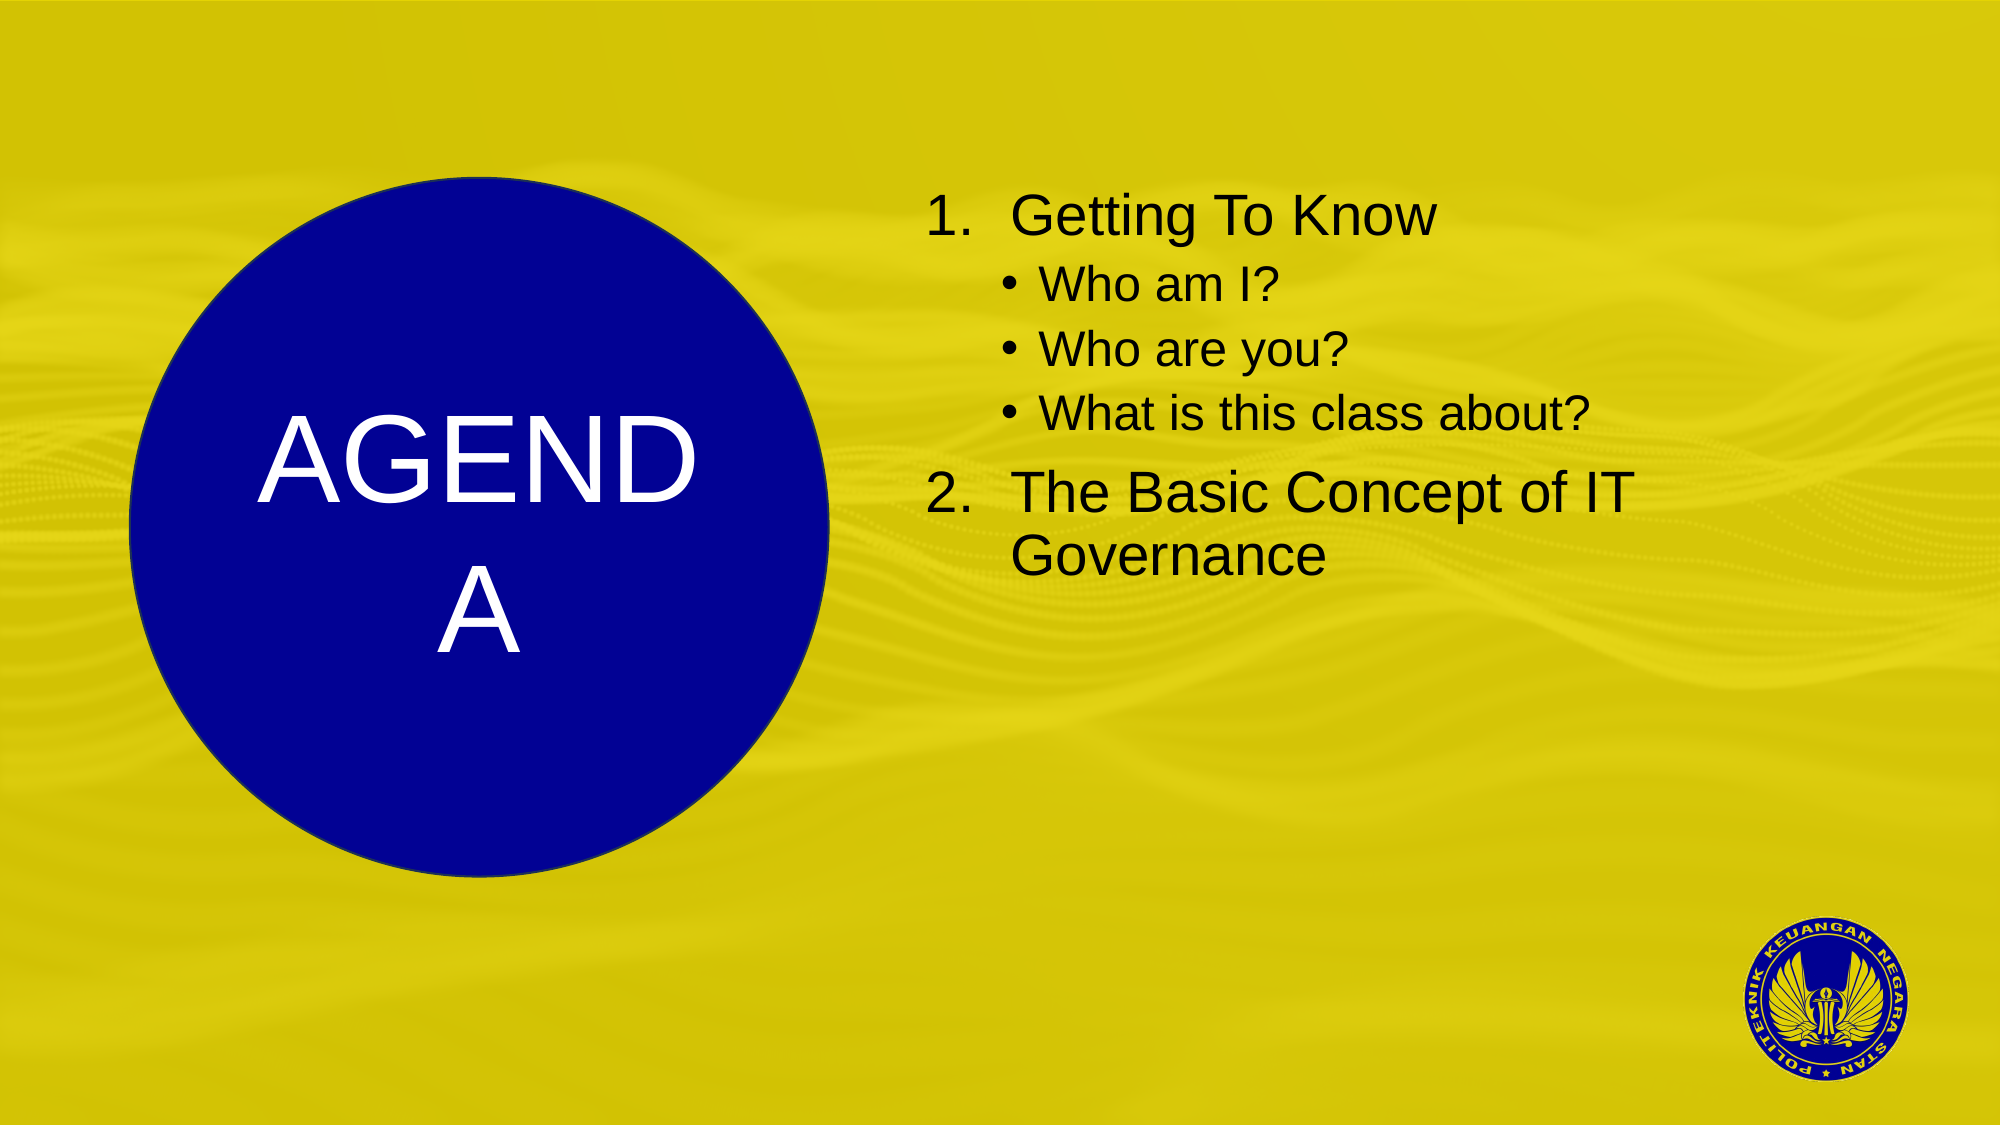

Getting To Know
Who am I?
Who are you?
What is this class about?
The Basic Concept of IT Governance